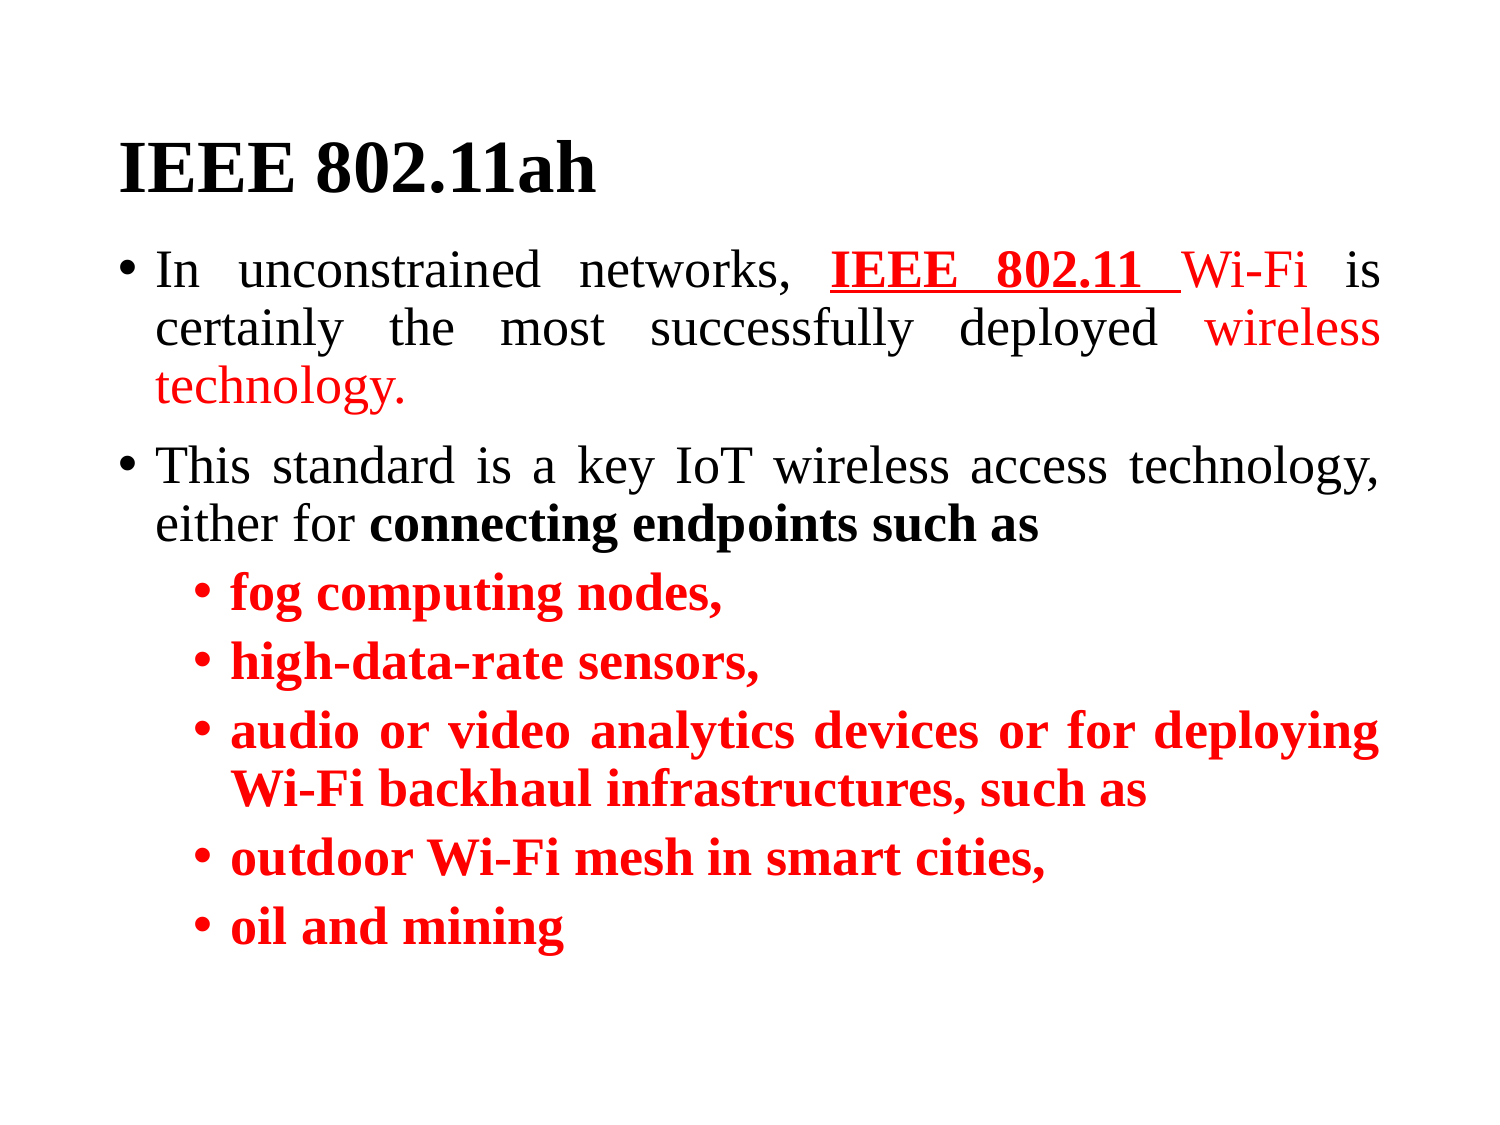

# IEEE 802.11ah
In unconstrained networks, IEEE 802.11 Wi-Fi is certainly the most successfully deployed wireless technology.
This standard is a key IoT wireless access technology, either for connecting endpoints such as
fog computing nodes,
high-data-rate sensors,
audio or video analytics devices or for deploying Wi-Fi backhaul infrastructures, such as
outdoor Wi-Fi mesh in smart cities,
oil and mining